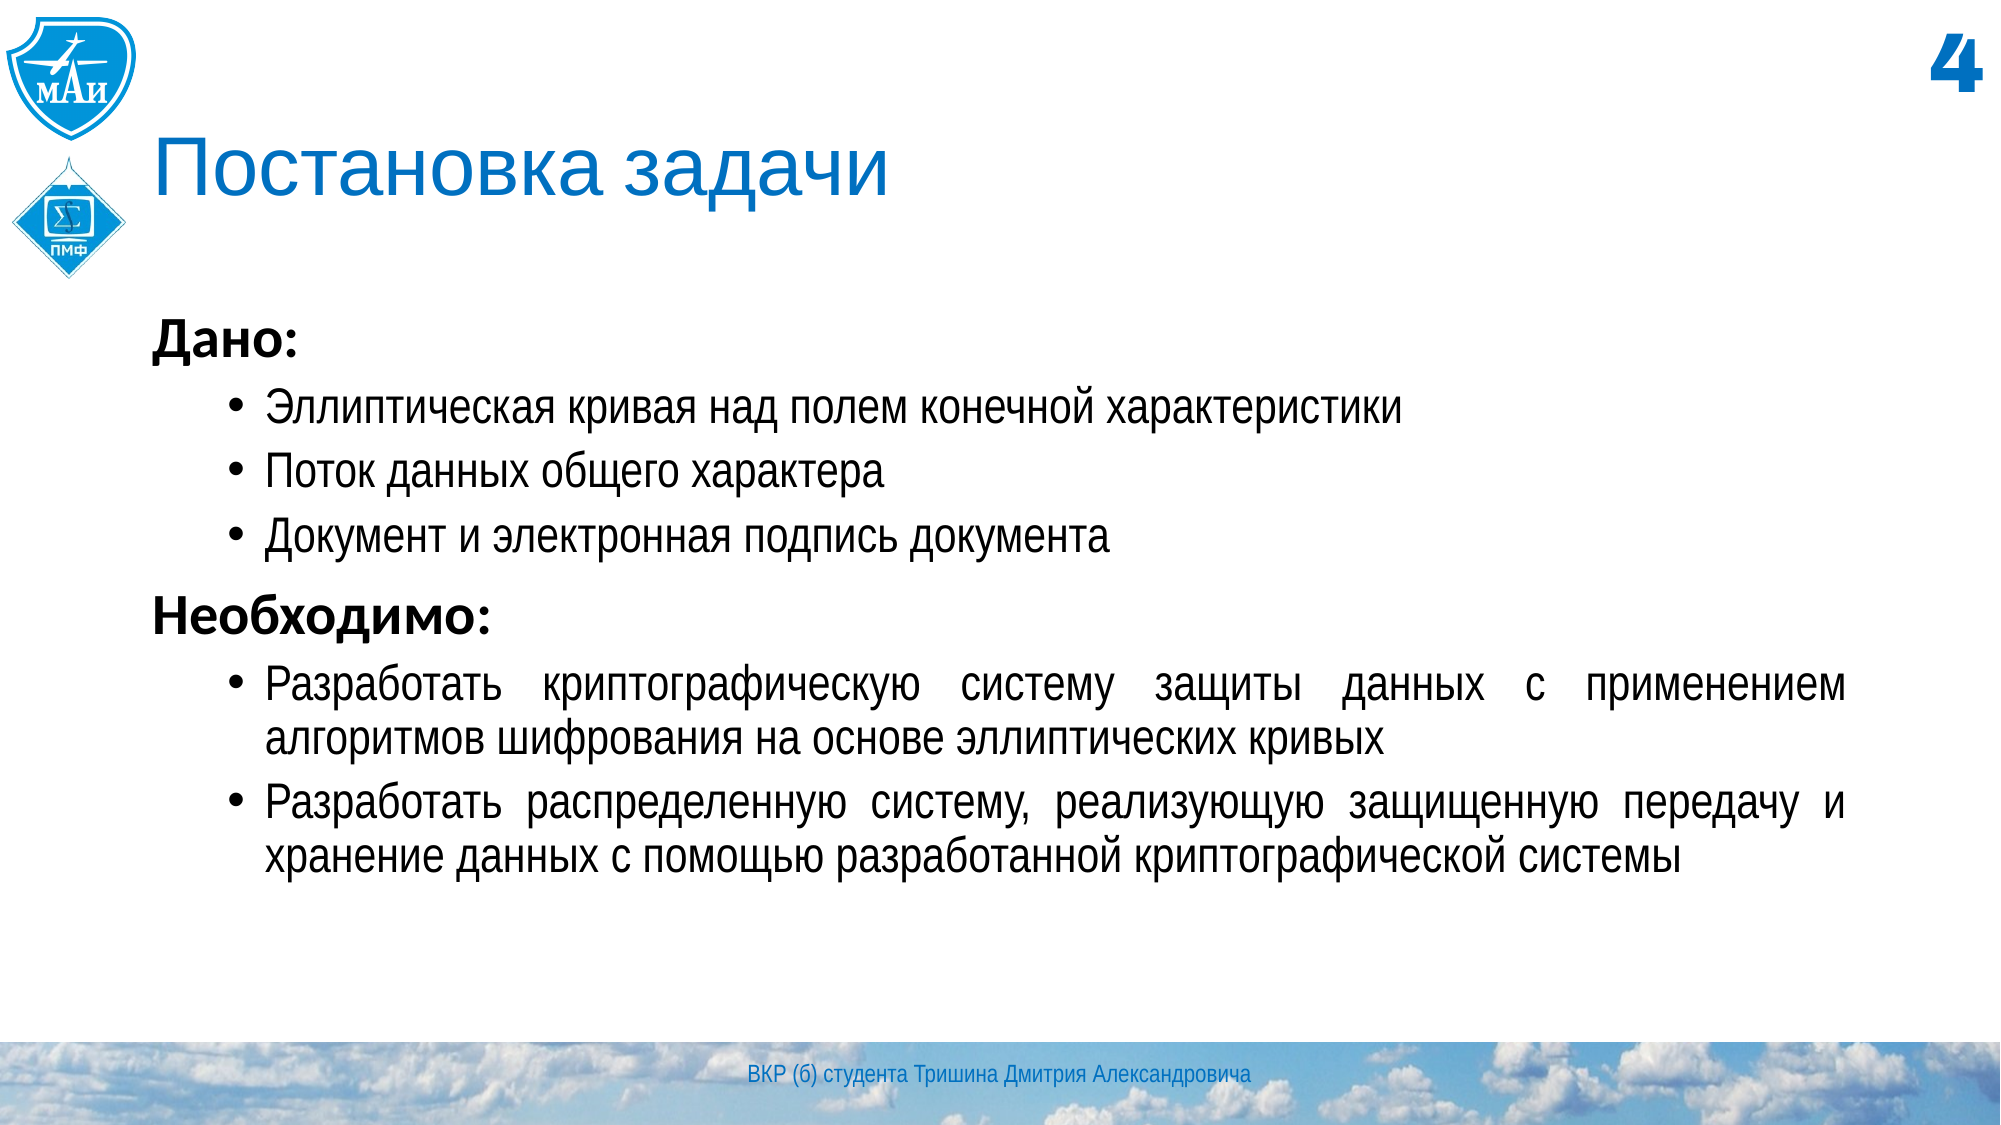

4
# Постановка задачи
Дано:
Эллиптическая кривая над полем конечной характеристики
Поток данных общего характера
Документ и электронная подпись документа
Необходимо:
Разработать криптографическую систему защиты данных с применением алгоритмов шифрования на основе эллиптических кривых
Разработать распределенную систему, реализующую защищенную передачу и хранение данных с помощью разработанной криптографической системы

ВКР (б) студента Тришина Дмитрия Александровича